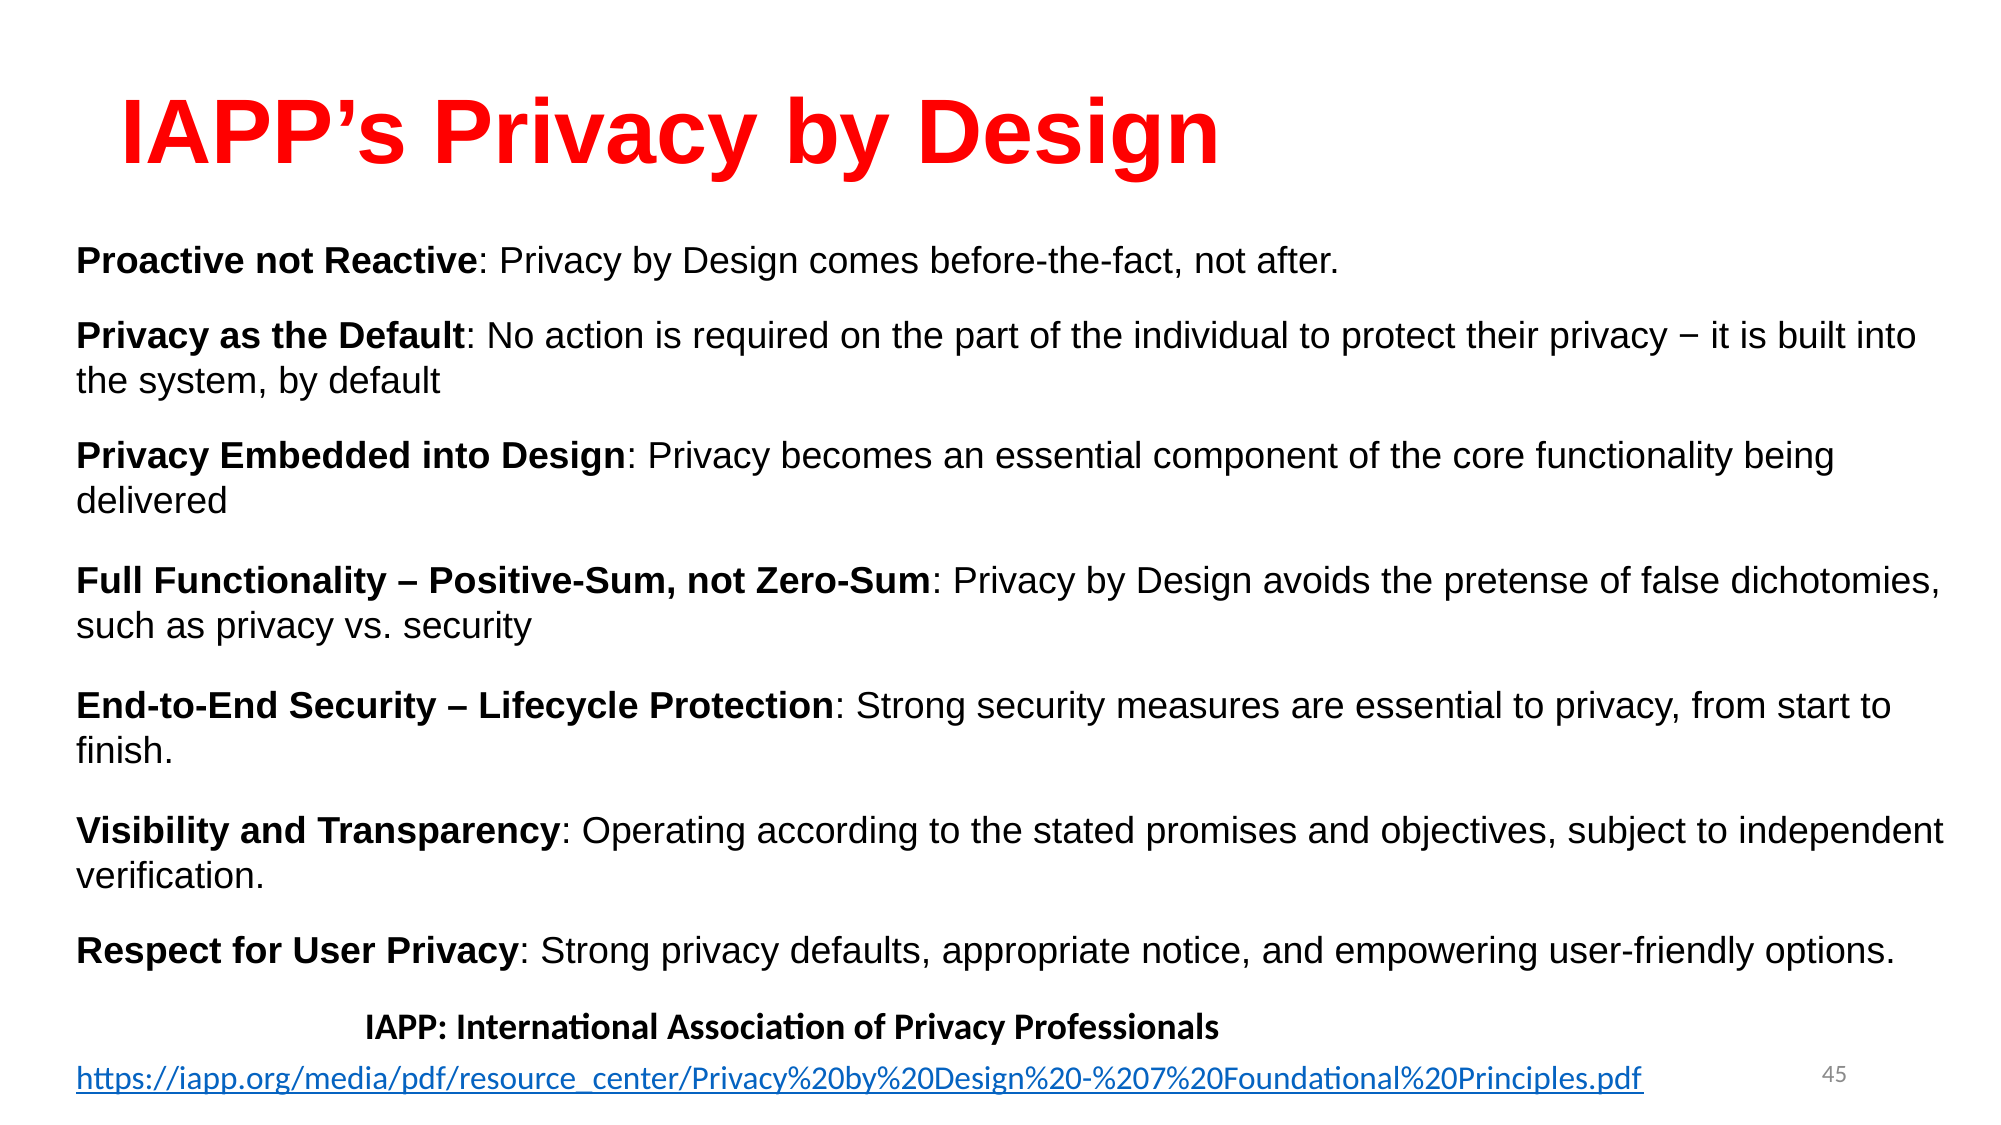

# IAPP’s Privacy by Design
Proactive not Reactive: Privacy by Design comes before-the-fact, not after.

Privacy as the Default: No action is required on the part of the individual to protect their privacy − it is built into the system, by default

Privacy Embedded into Design: Privacy becomes an essential component of the core functionality being delivered

Full Functionality – Positive-Sum, not Zero-Sum: Privacy by Design avoids the pretense of false dichotomies, such as privacy vs. security

End-to-End Security – Lifecycle Protection: Strong security measures are essential to privacy, from start to finish.

Visibility and Transparency: Operating according to the stated promises and objectives, subject to independent verification.

Respect for User Privacy: Strong privacy defaults, appropriate notice, and empowering user-friendly options.
IAPP: International Association of Privacy Professionals
45
https://iapp.org/media/pdf/resource_center/Privacy%20by%20Design%20-%207%20Foundational%20Principles.pdf